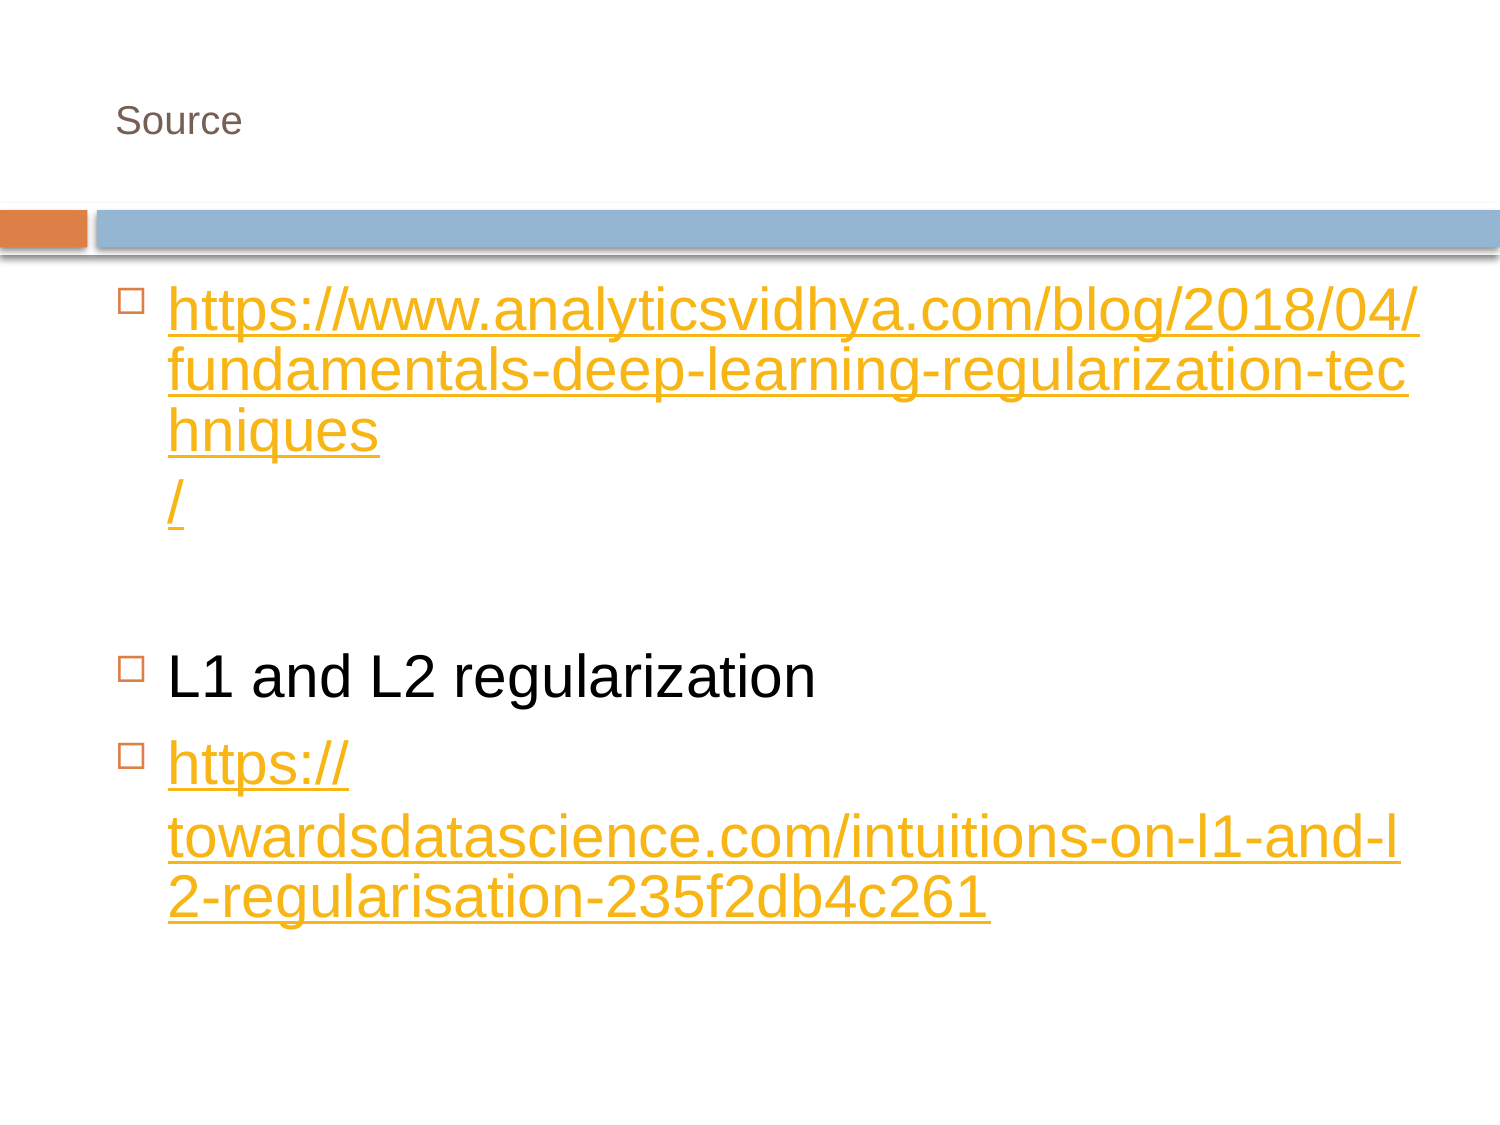

# Source
https://www.analyticsvidhya.com/blog/2018/04/fundamentals-deep-learning-regularization-techniques/

L1 and L2 regularization
https://towardsdatascience.com/intuitions-on-l1-and-l2-regularisation-235f2db4c261